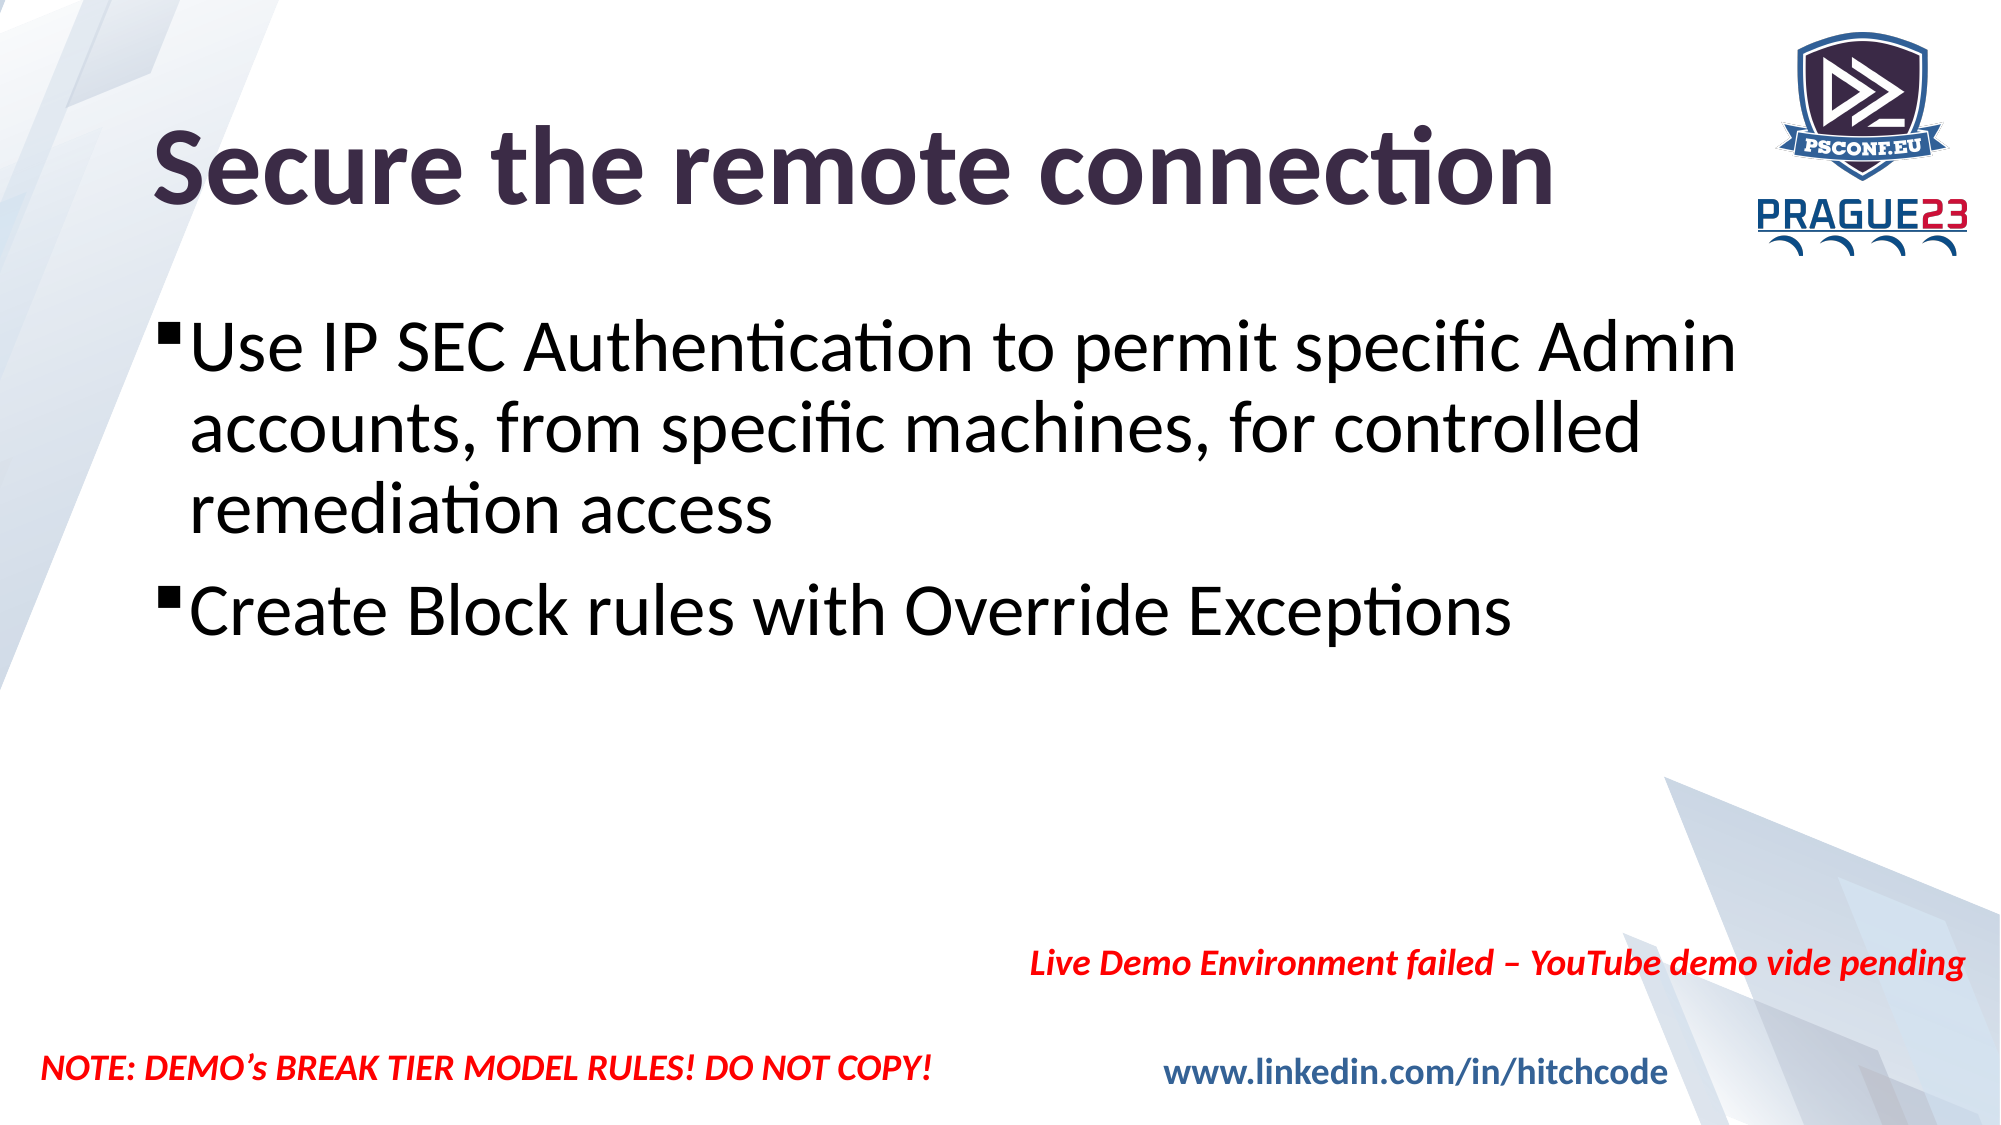

# Secure the remote connection
Use IP SEC Authentication to permit specific Admin accounts, from specific machines, for controlled remediation access
Create Block rules with Override Exceptions
Live Demo Environment failed – YouTube demo vide pending
NOTE: DEMO’s BREAK TIER MODEL RULES! DO NOT COPY!